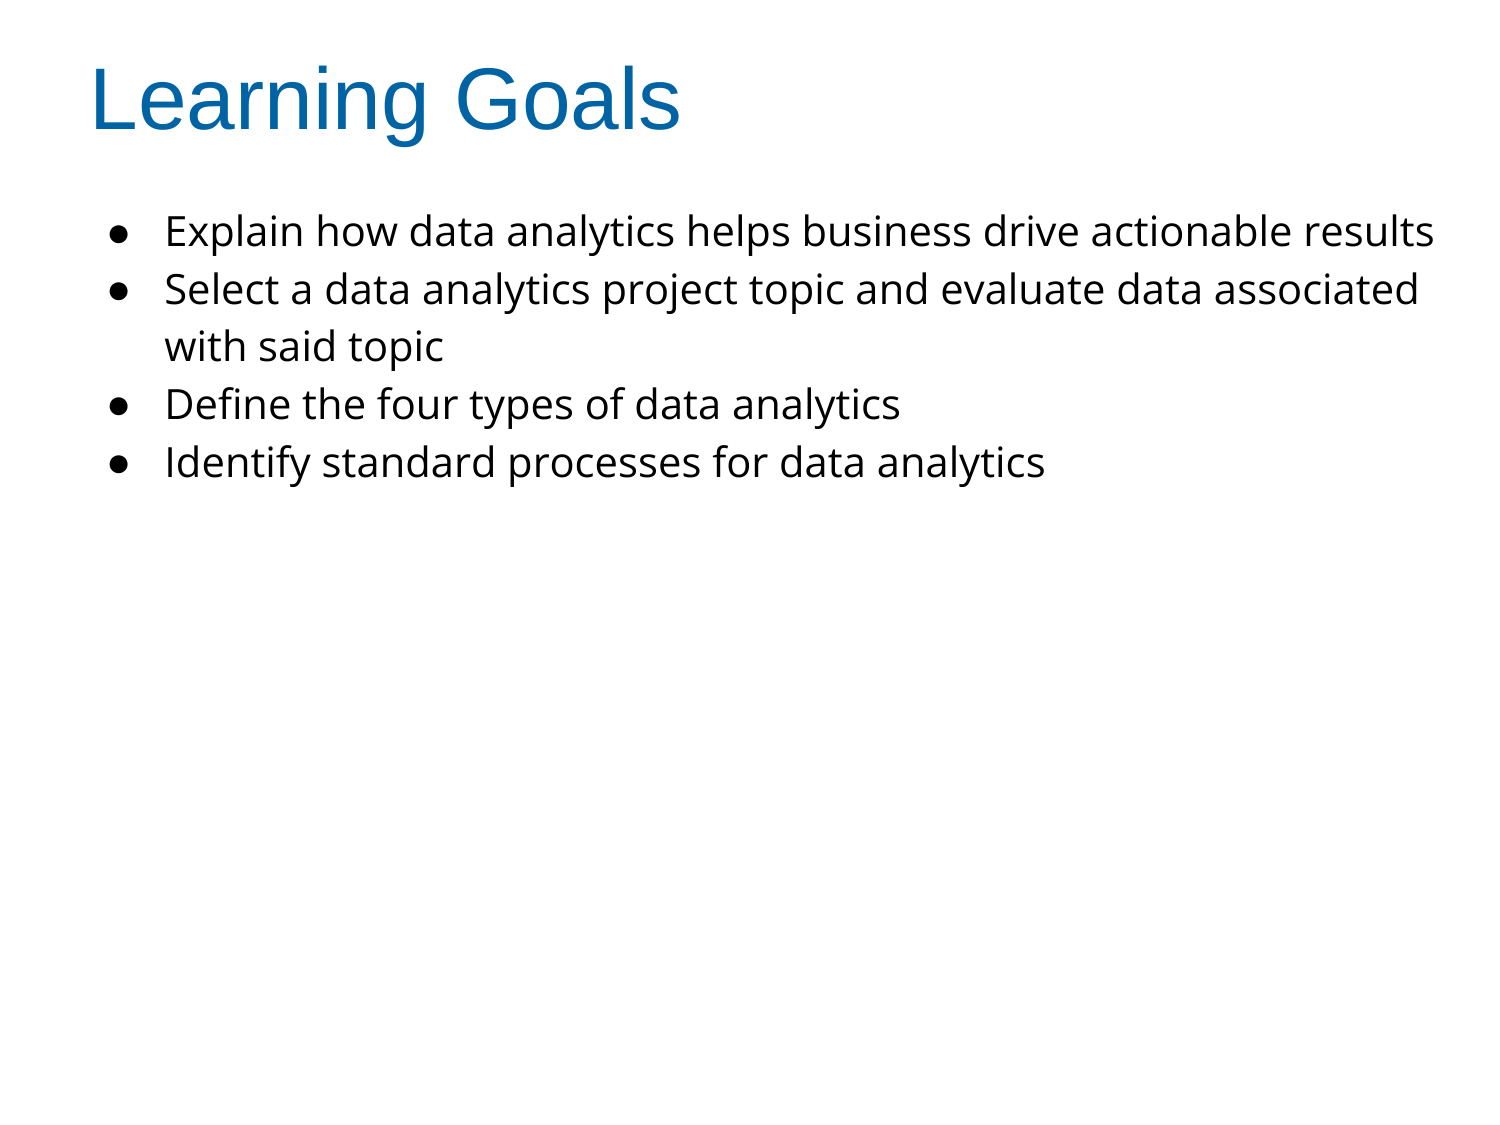

# Learning Goals
Explain how data analytics helps business drive actionable results
Select a data analytics project topic and evaluate data associated with said topic
Define the four types of data analytics
Identify standard processes for data analytics